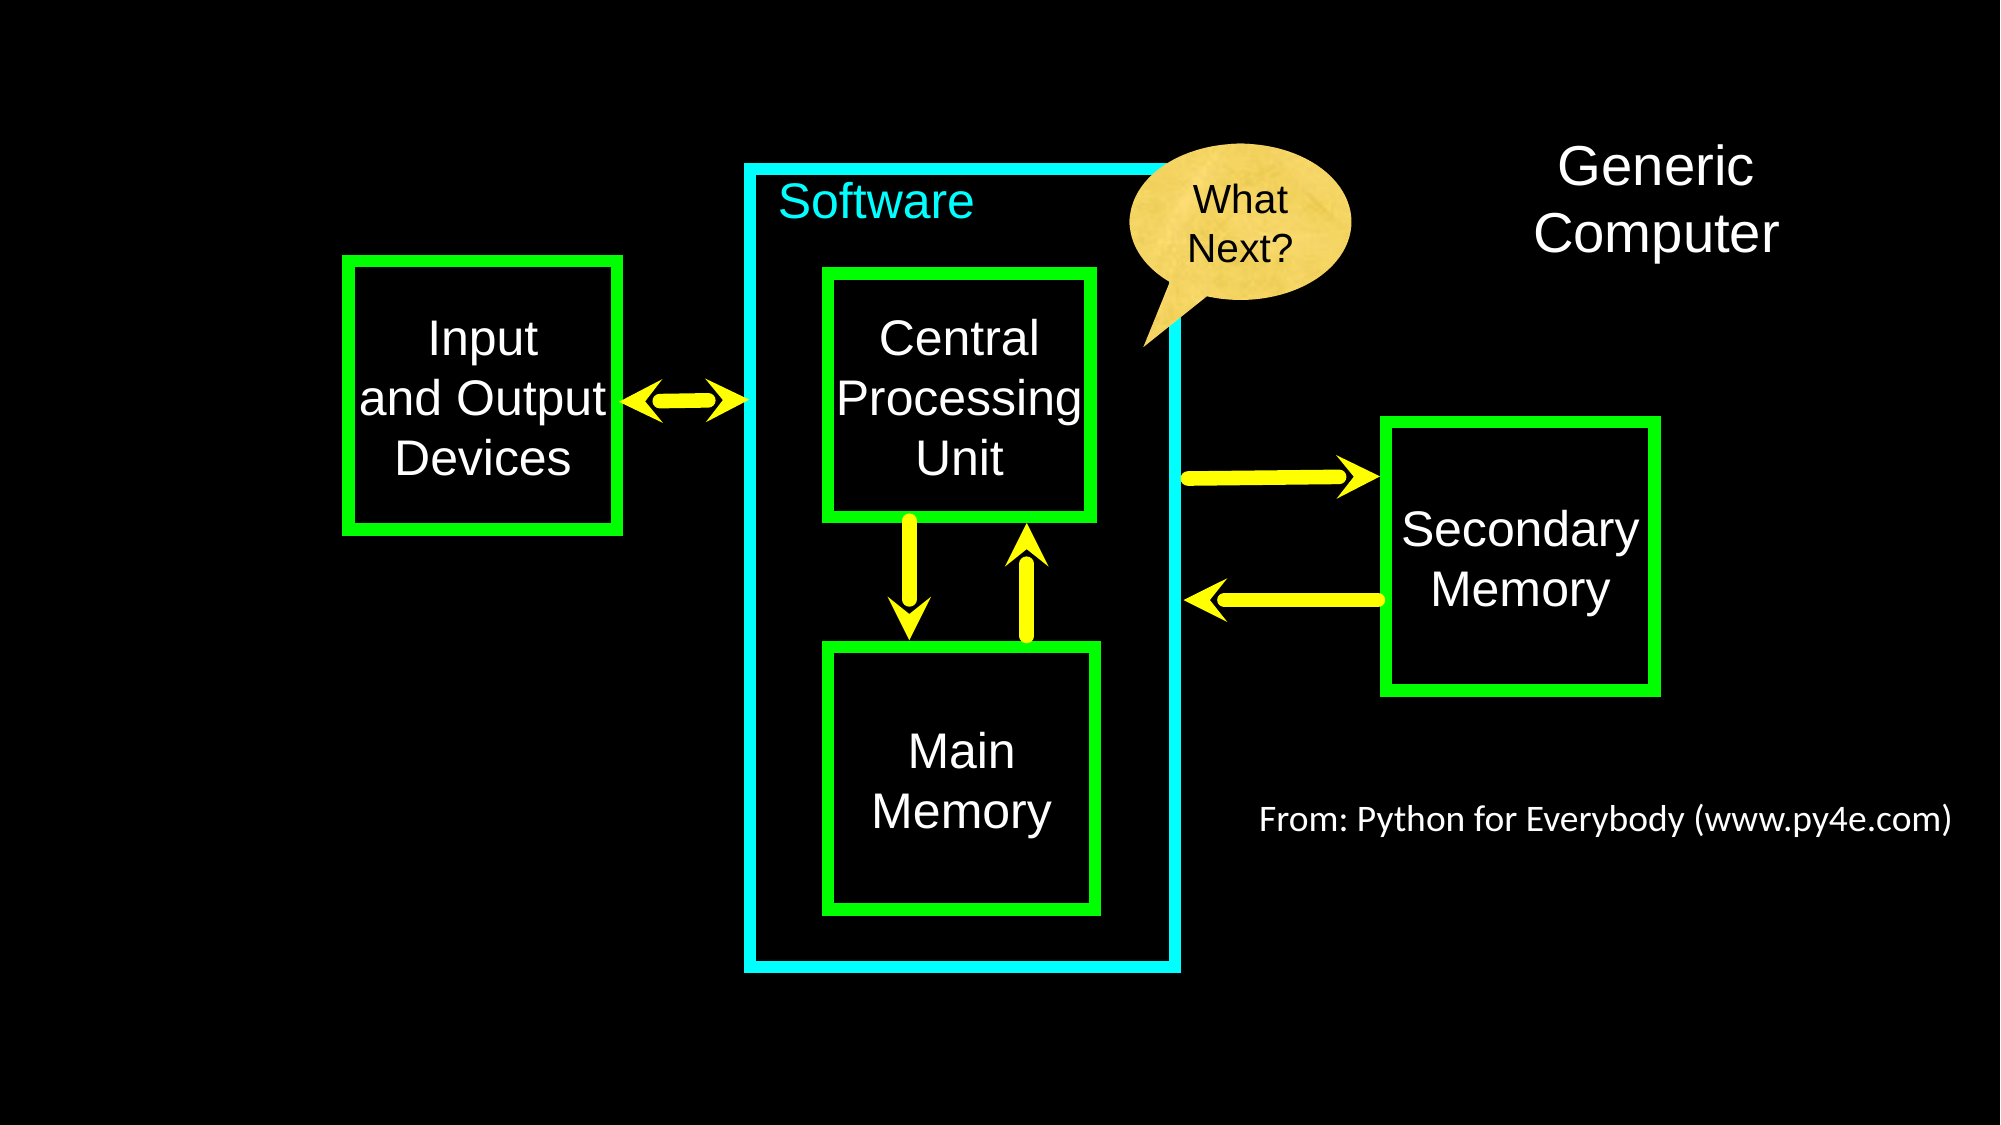

Generic
Computer
What
Next?
  Software
Input
and Output
Devices
Central
Processing
Unit
Secondary
Memory
Main
Memory
From: Python for Everybody (www.py4e.com)